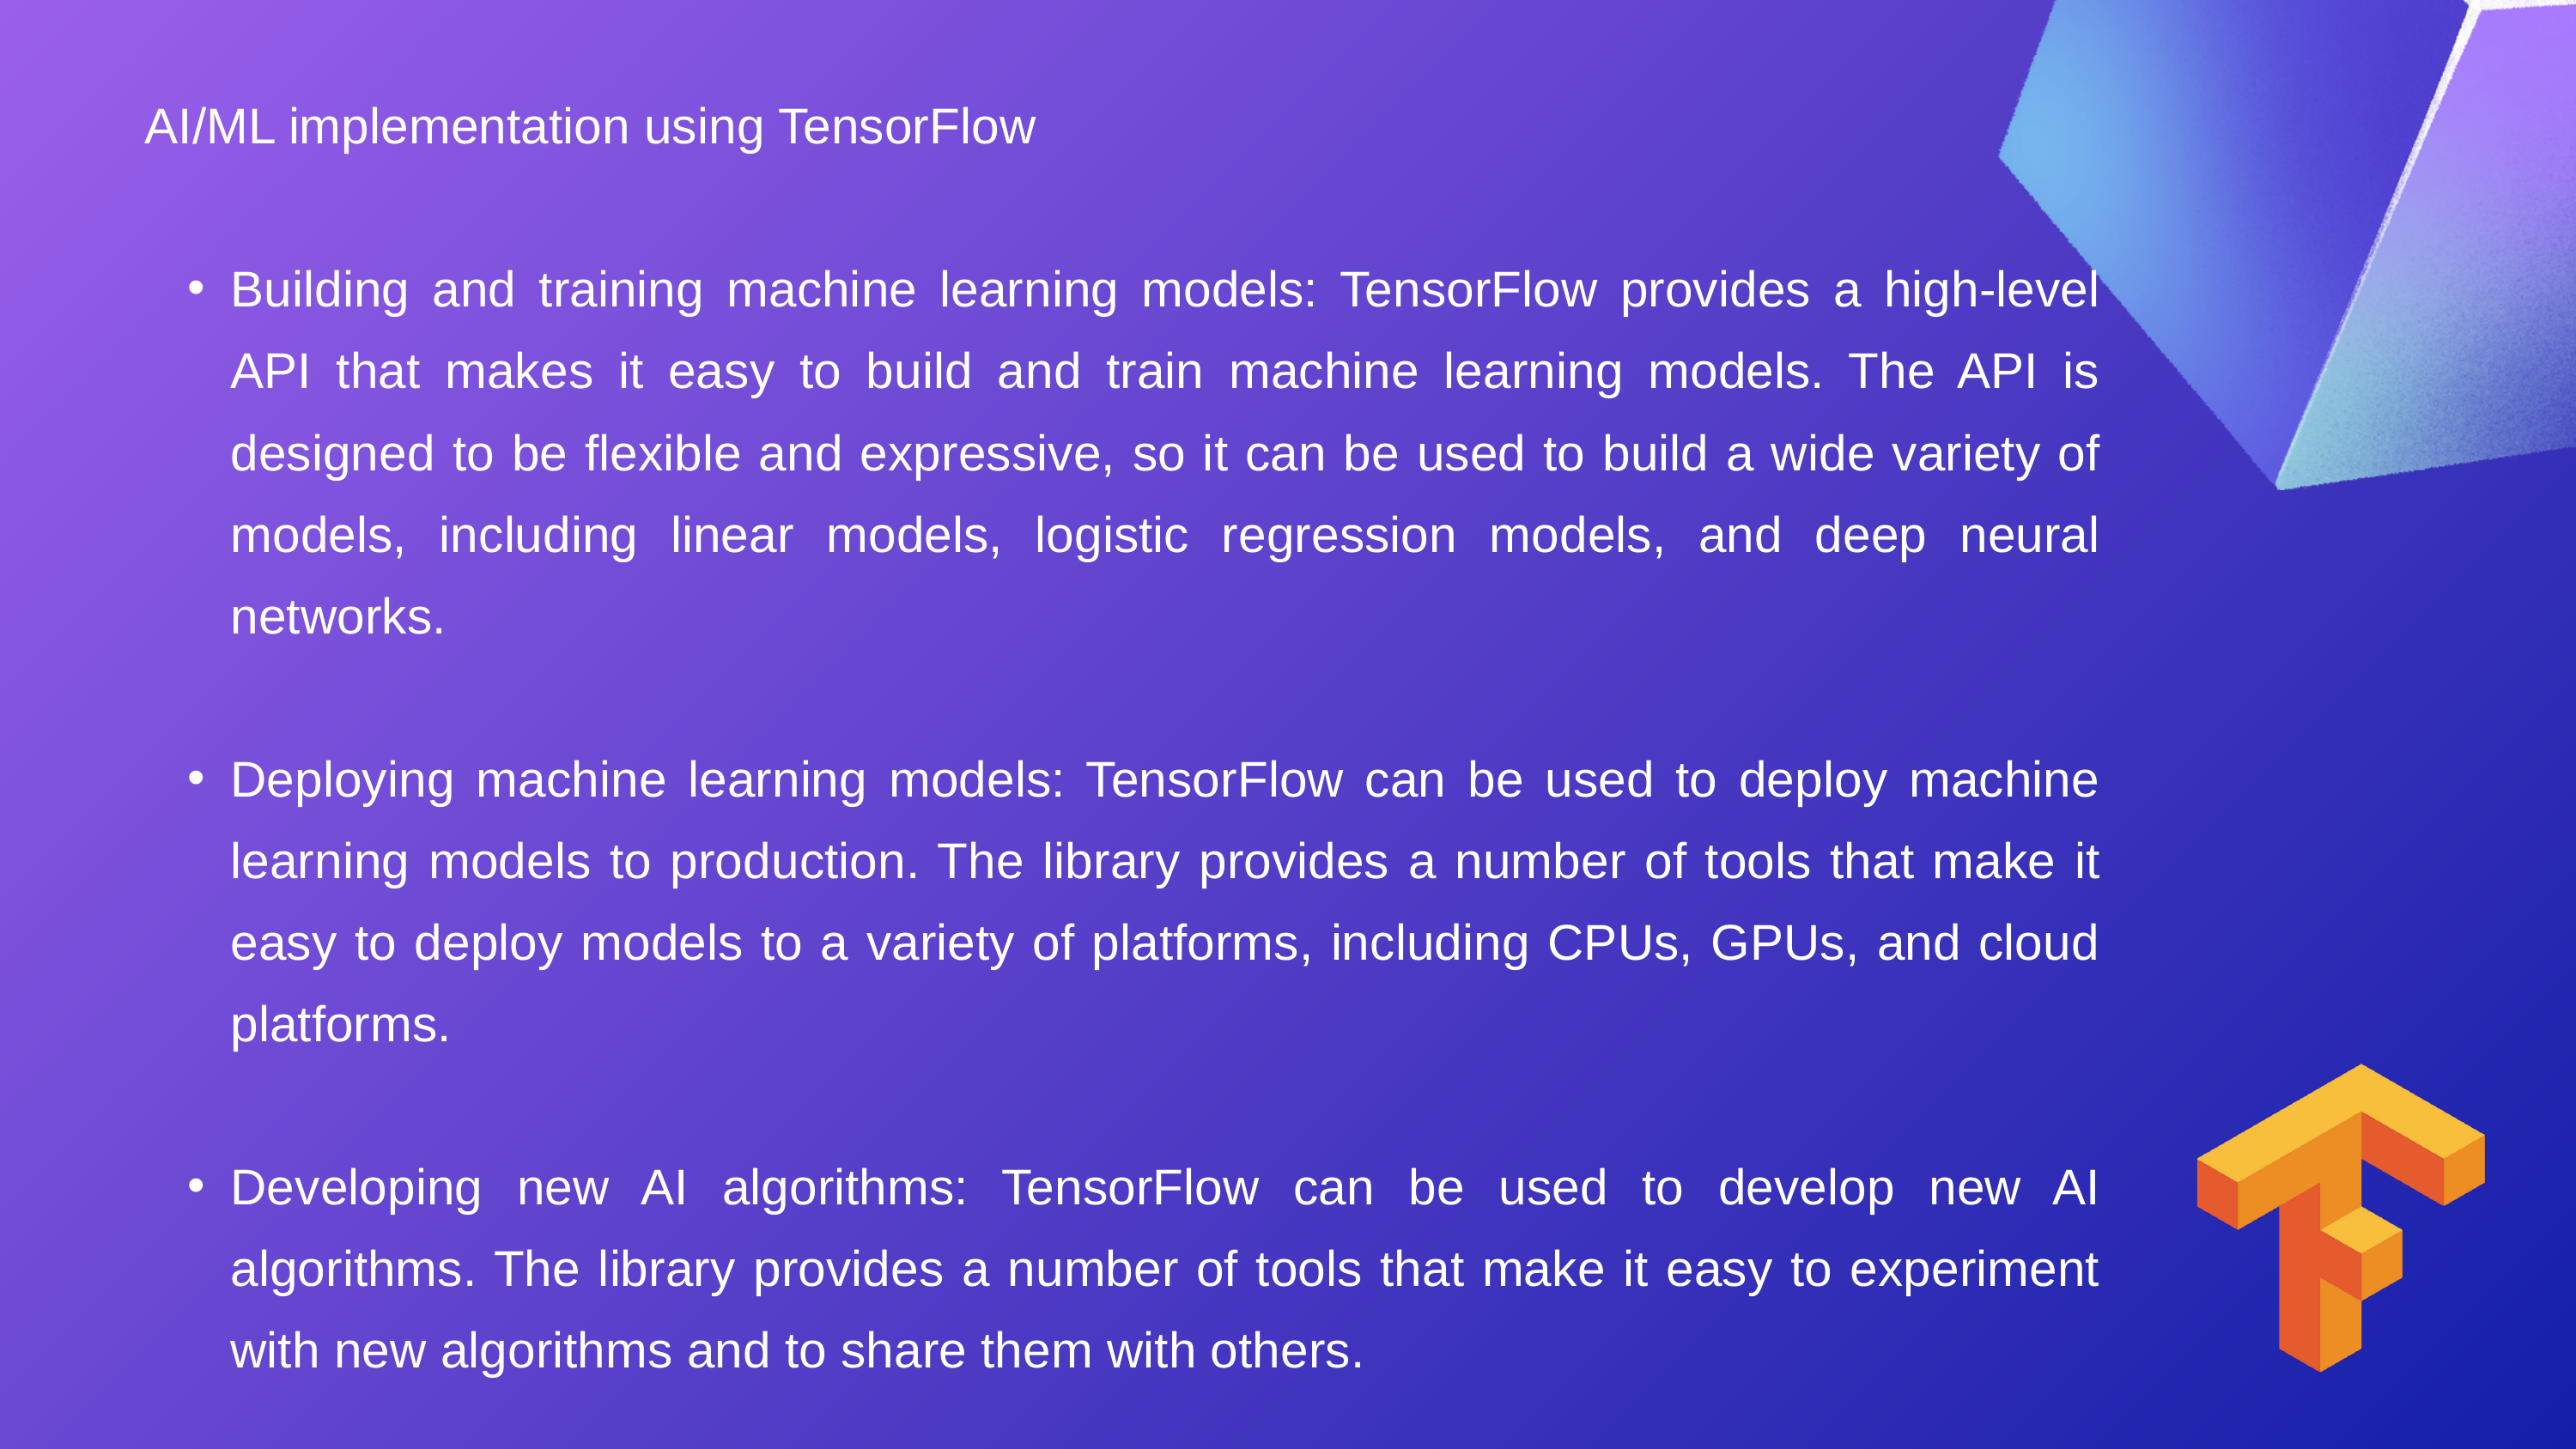

AI/ML implementation using TensorFlow

Building and training machine learning models: TensorFlow provides a high-level API that makes it easy to build and train machine learning models. The API is designed to be flexible and expressive, so it can be used to build a wide variety of models, including linear models, logistic regression models, and deep neural networks.

Deploying machine learning models: TensorFlow can be used to deploy machine learning models to production. The library provides a number of tools that make it easy to deploy models to a variety of platforms, including CPUs, GPUs, and cloud platforms.

Developing new AI algorithms: TensorFlow can be used to develop new AI algorithms. The library provides a number of tools that make it easy to experiment with new algorithms and to share them with others.